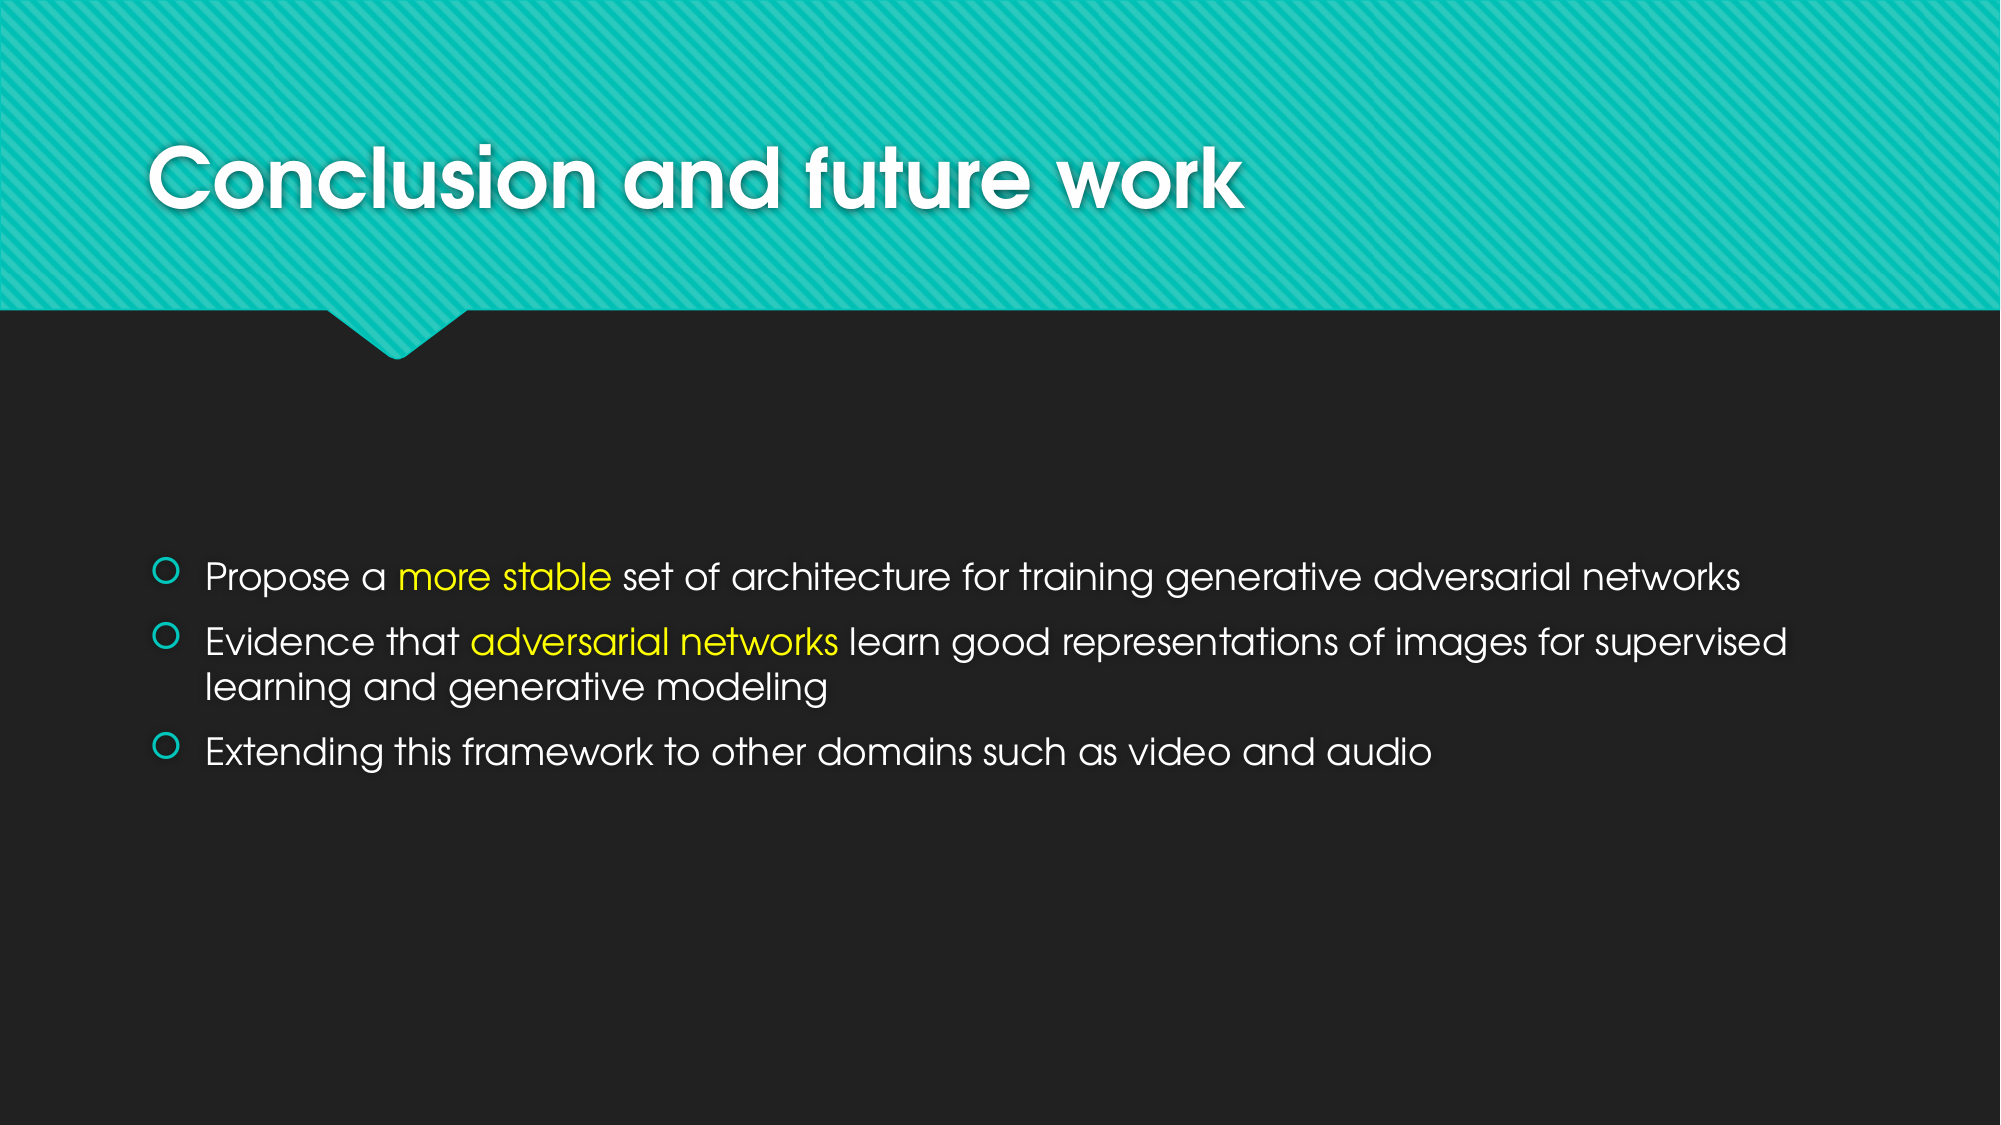

# Conclusion and future work
Propose a more stable set of architecture for training generative adversarial networks
Evidence that adversarial networks learn good representations of images for supervised learning and generative modeling
Extending this framework to other domains such as video and audio